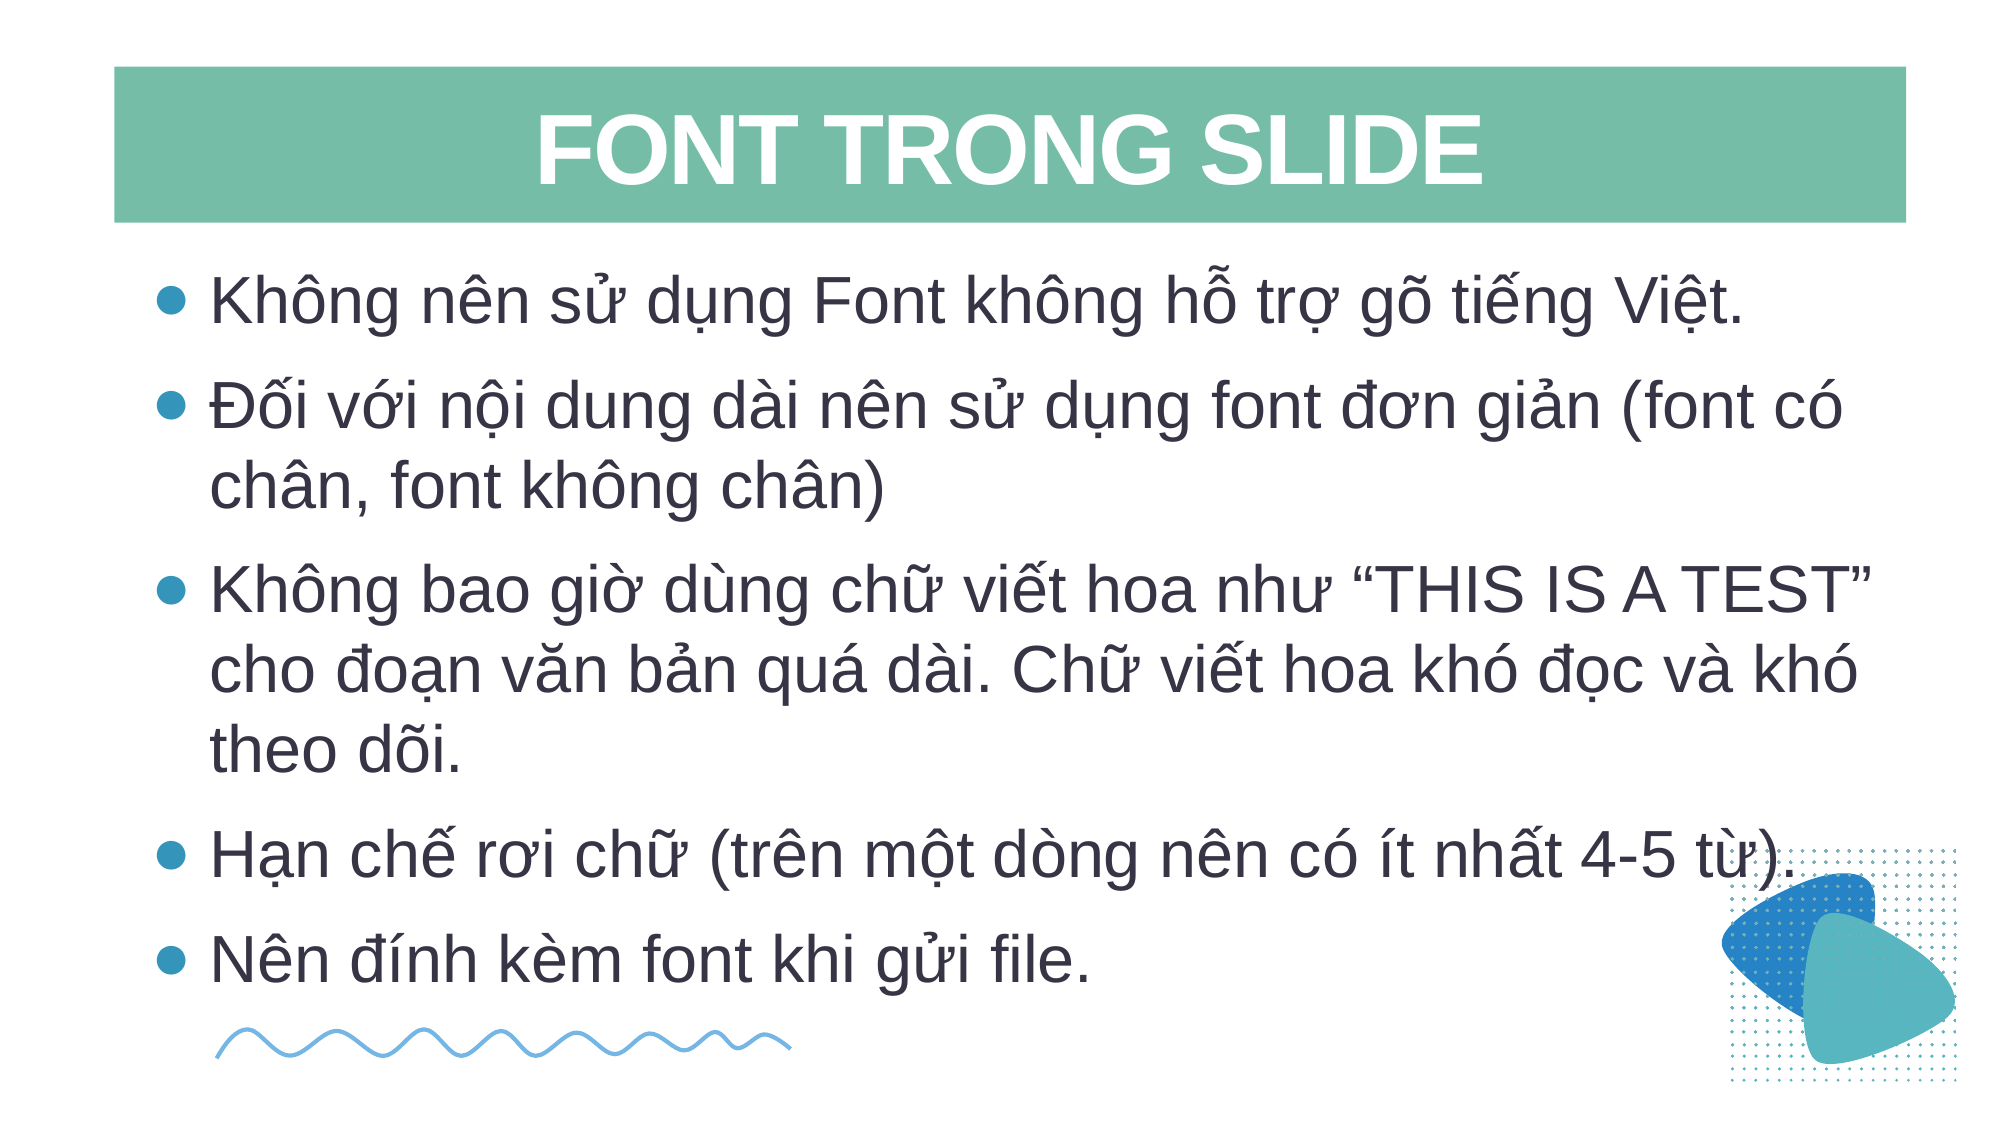

# FONT TRONG SLIDE
Không nên sử dụng Font không hỗ trợ gõ tiếng Việt.
Đối với nội dung dài nên sử dụng font đơn giản (font có chân, font không chân)
Không bao giờ dùng chữ viết hoa như “THIS IS A TEST” cho đoạn văn bản quá dài. Chữ viết hoa khó đọc và khó theo dõi.
Hạn chế rơi chữ (trên một dòng nên có ít nhất 4-5 từ).
Nên đính kèm font khi gửi file.